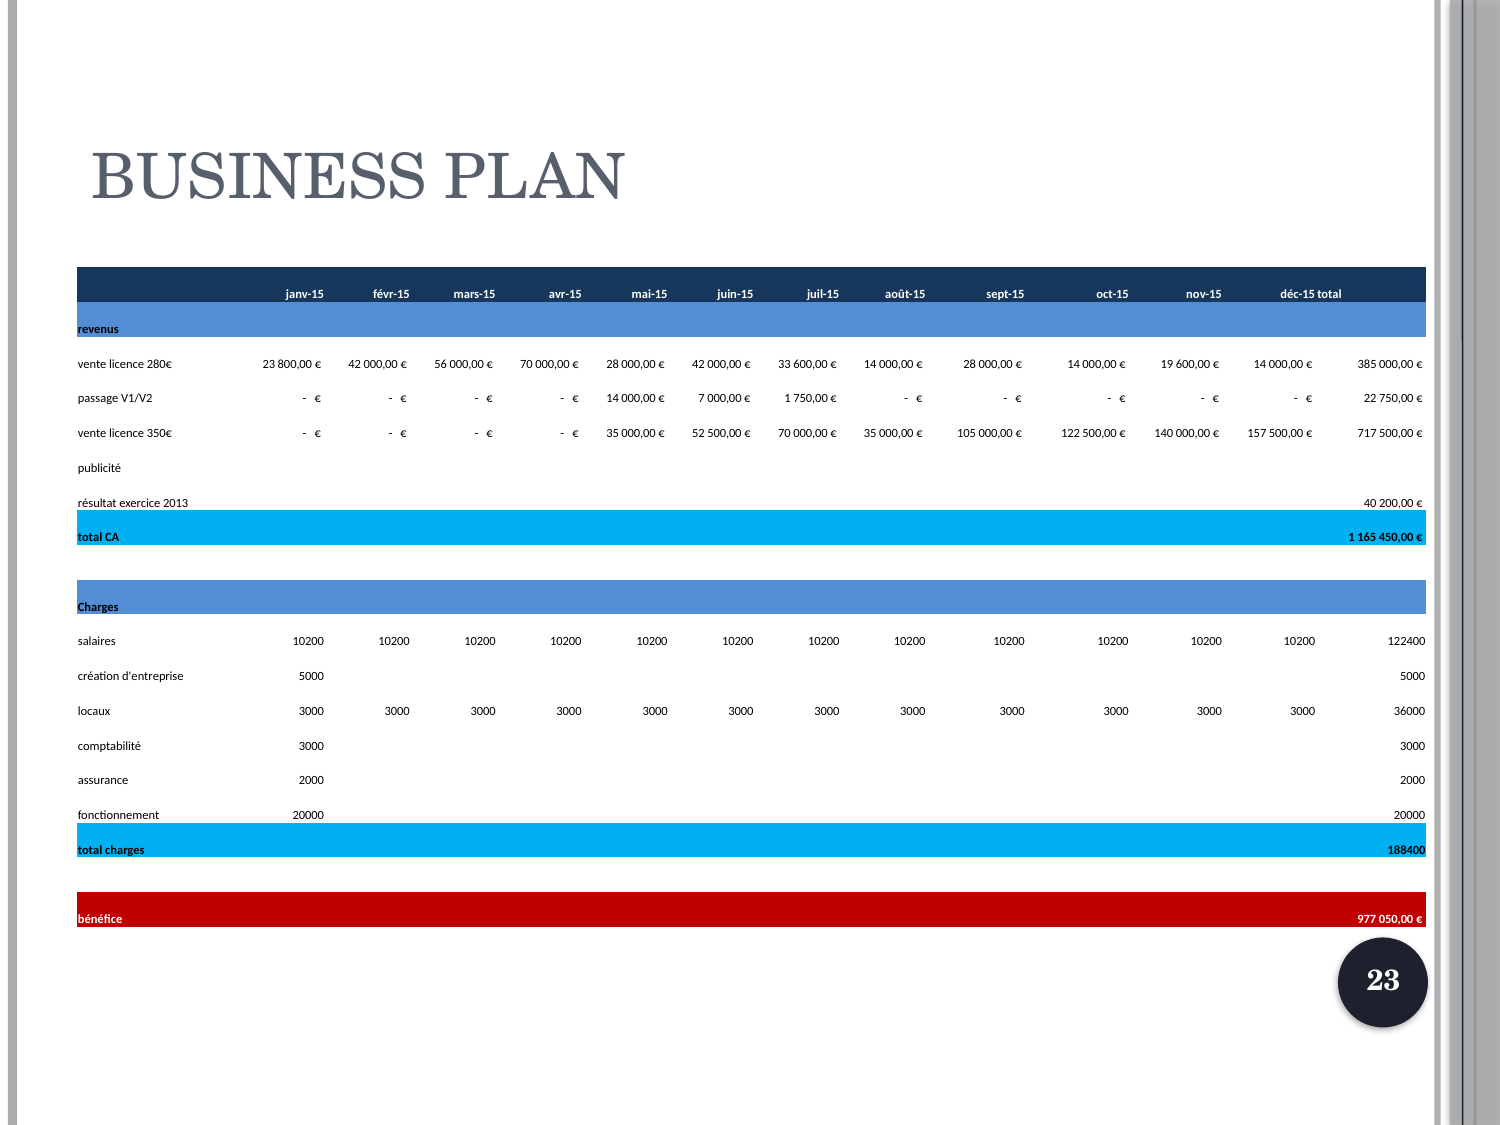

# Business plan
|  | janv-15 | févr-15 | mars-15 | avr-15 | mai-15 | juin-15 | juil-15 | août-15 | sept-15 | oct-15 | nov-15 | déc-15 | total |
| --- | --- | --- | --- | --- | --- | --- | --- | --- | --- | --- | --- | --- | --- |
| revenus |  |  |  |  |  |  |  |  |  |  |  |  |  |
| vente licence 280€ | 23 800,00 € | 42 000,00 € | 56 000,00 € | 70 000,00 € | 28 000,00 € | 42 000,00 € | 33 600,00 € | 14 000,00 € | 28 000,00 € | 14 000,00 € | 19 600,00 € | 14 000,00 € | 385 000,00 € |
| passage V1/V2 | - € | - € | - € | - € | 14 000,00 € | 7 000,00 € | 1 750,00 € | - € | - € | - € | - € | - € | 22 750,00 € |
| vente licence 350€ | - € | - € | - € | - € | 35 000,00 € | 52 500,00 € | 70 000,00 € | 35 000,00 € | 105 000,00 € | 122 500,00 € | 140 000,00 € | 157 500,00 € | 717 500,00 € |
| publicité |  |  |  |  |  |  |  |  |  |  |  |  |  |
| résultat exercice 2013 |  |  |  |  |  |  |  |  |  |  |  |  | 40 200,00 € |
| total CA |  |  |  |  |  |  |  |  |  |  |  |  | 1 165 450,00 € |
|  |  |  |  |  |  |  |  |  |  |  |  |  |  |
| Charges |  |  |  |  |  |  |  |  |  |  |  |  |  |
| salaires | 10200 | 10200 | 10200 | 10200 | 10200 | 10200 | 10200 | 10200 | 10200 | 10200 | 10200 | 10200 | 122400 |
| création d'entreprise | 5000 |  |  |  |  |  |  |  |  |  |  |  | 5000 |
| locaux | 3000 | 3000 | 3000 | 3000 | 3000 | 3000 | 3000 | 3000 | 3000 | 3000 | 3000 | 3000 | 36000 |
| comptabilité | 3000 |  |  |  |  |  |  |  |  |  |  |  | 3000 |
| assurance | 2000 |  |  |  |  |  |  |  |  |  |  |  | 2000 |
| fonctionnement | 20000 |  |  |  |  |  |  |  |  |  |  |  | 20000 |
| total charges |  |  |  |  |  |  |  |  |  |  |  |  | 188400 |
|  |  |  |  |  |  |  |  |  |  |  |  |  |  |
| bénéfice |  |  |  |  |  |  |  |  |  |  |  |  | 977 050,00 € |
23